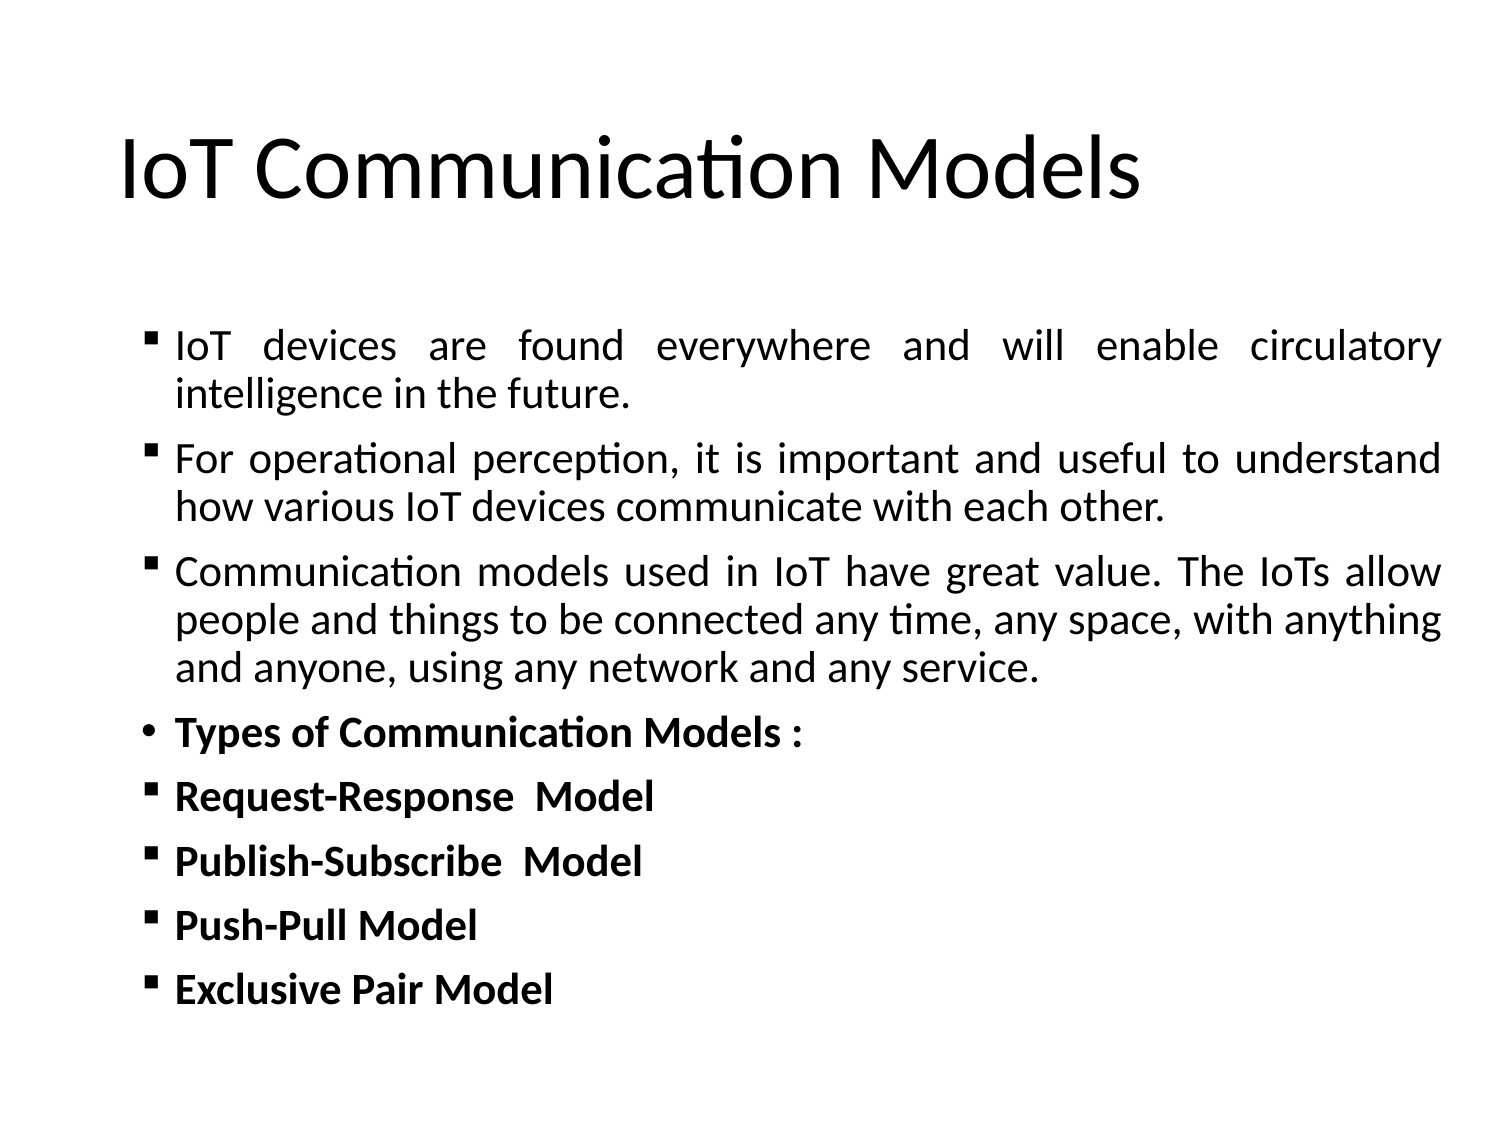

# IoT Communication Models
IoT devices are found everywhere and will enable circulatory intelligence in the future.
For operational perception, it is important and useful to understand how various IoT devices communicate with each other.
Communication models used in IoT have great value. The IoTs allow people and things to be connected any time, any space, with anything and anyone, using any network and any service.
Types of Communication Models :
Request-Response  Model
Publish-Subscribe  Model
Push-Pull Model
Exclusive Pair Model